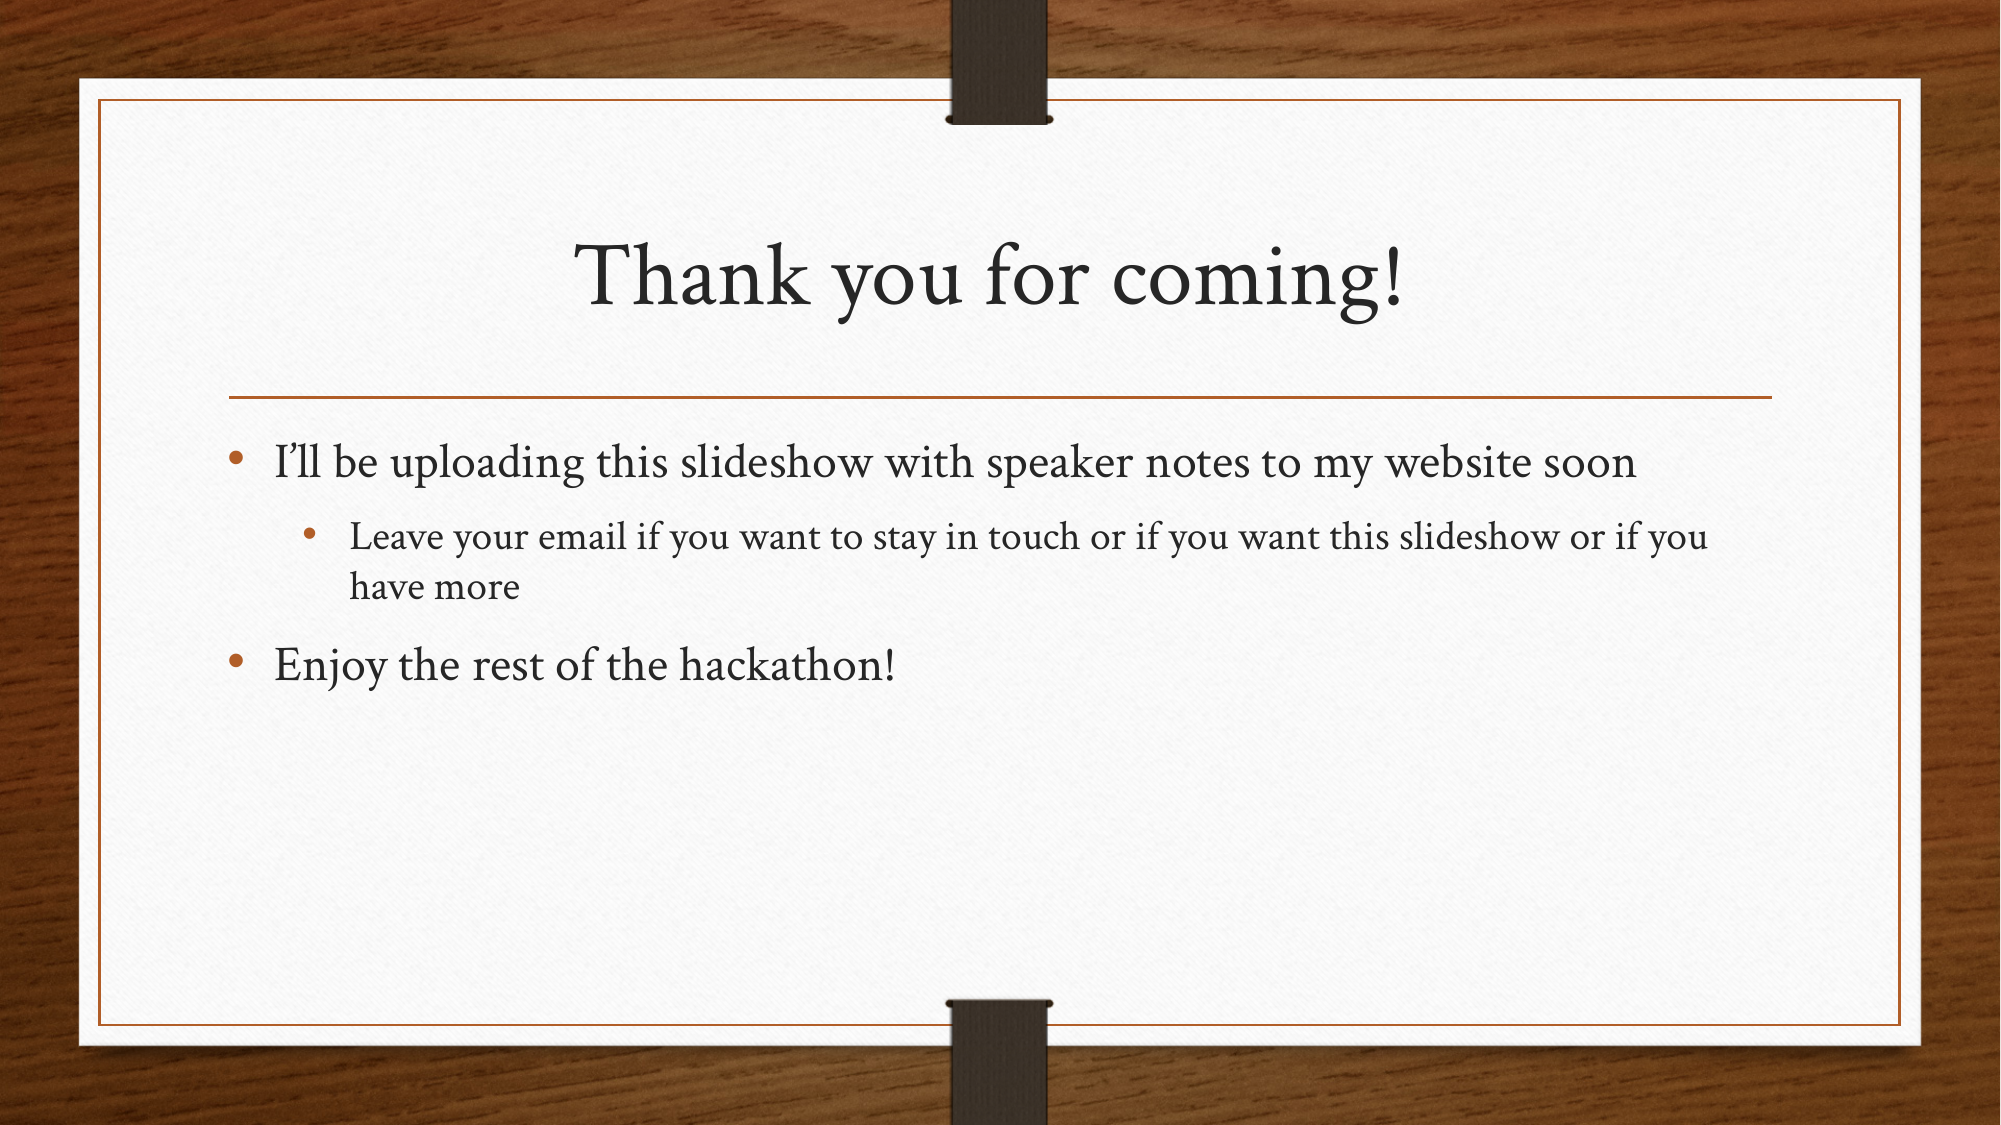

# Thank you for coming!
I’ll be uploading this slideshow with speaker notes to my website soon
Leave your email if you want to stay in touch or if you want this slideshow or if you have more
Enjoy the rest of the hackathon!